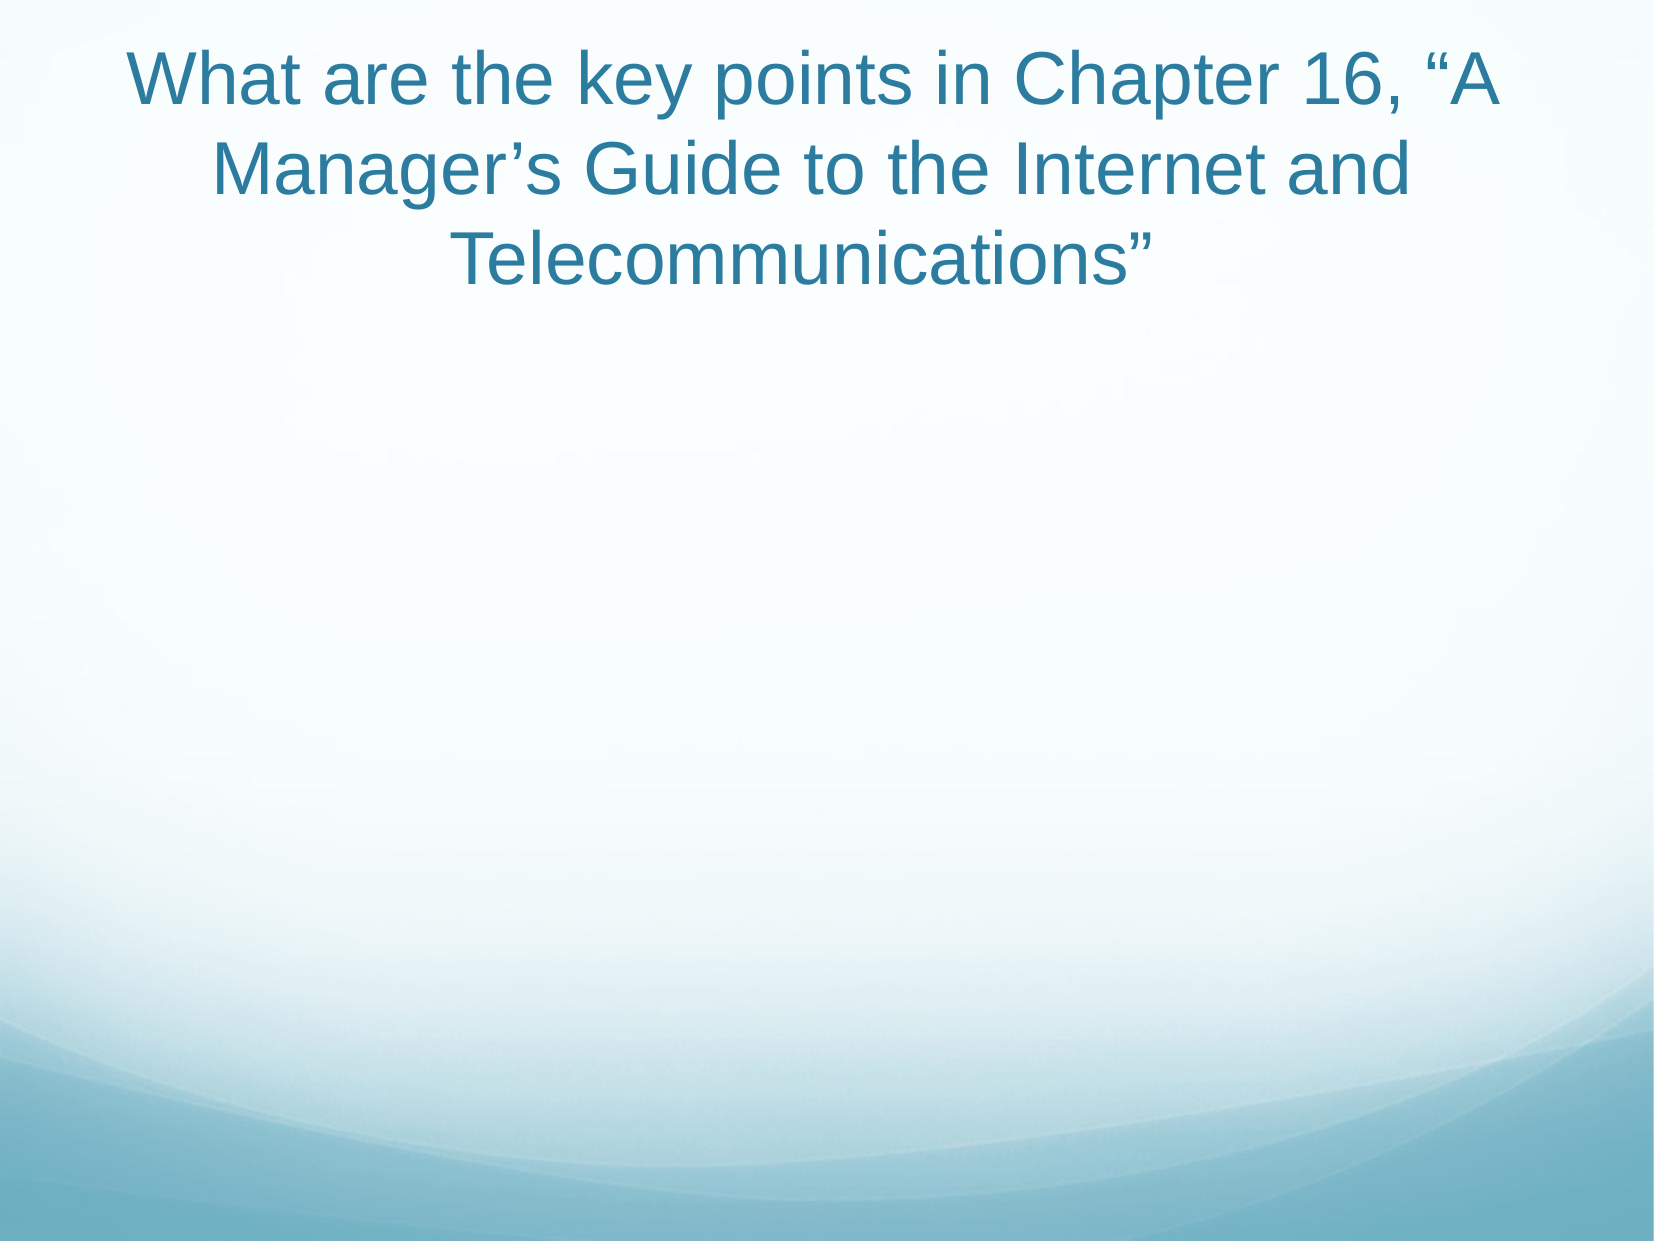

# What are the key points in Chapter 16, “A Manager’s Guide to the Internet and Telecommunications”